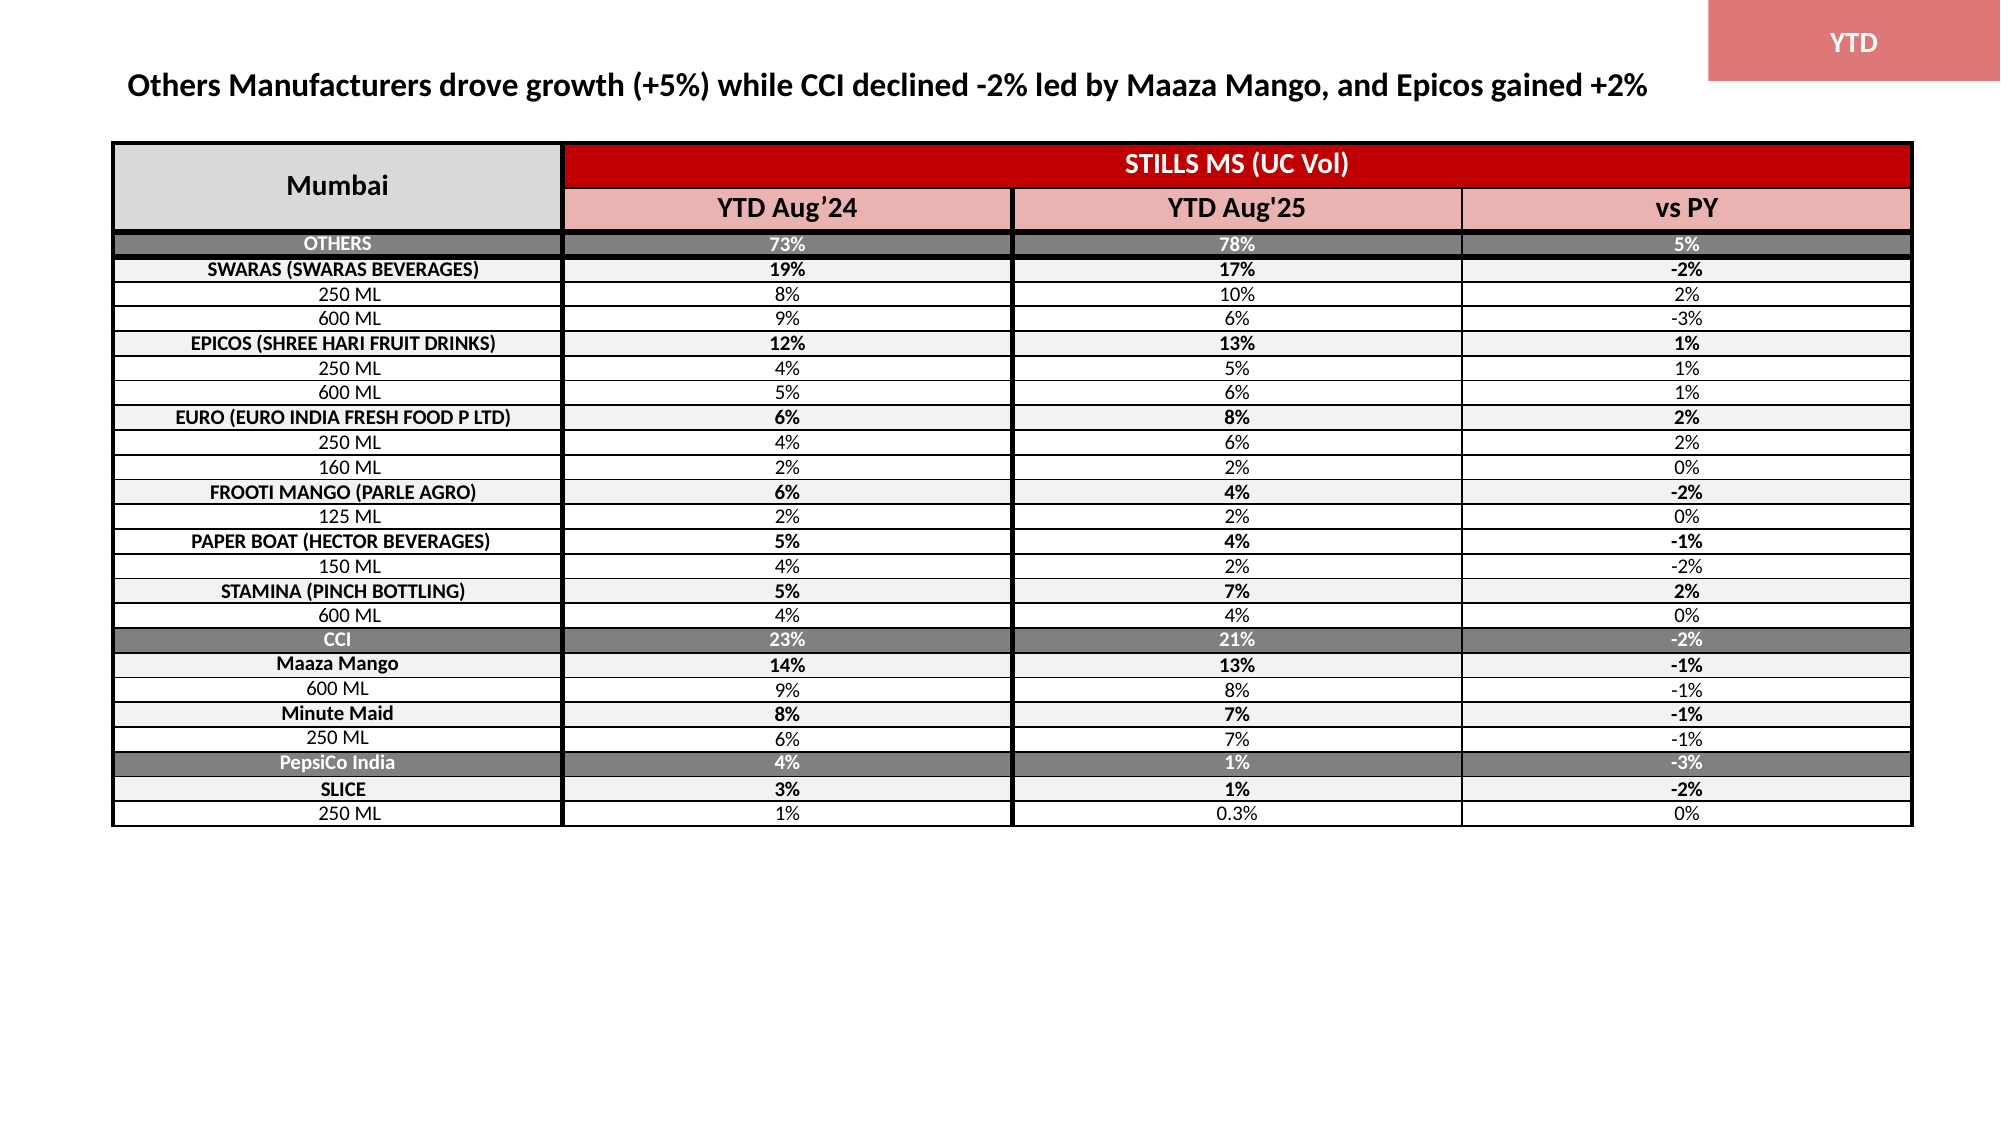

YTD
Others Manufacturers drove growth (+5%) while CCI declined -2% led by Maaza Mango, and Epicos gained +2%

| Mumbai | STILLS MS (UC Vol) |  |  |
| --- | --- | --- | --- |
|  | YTD Aug’24 | YTD Aug'25 | vs PY |
| OTHERS | 73% | 78% | 5% |
| SWARAS (SWARAS BEVERAGES) | 19% | 17% | -2% |
| 250 ML | 8% | 10% | 2% |
| 600 ML | 9% | 6% | -3% |
| EPICOS (SHREE HARI FRUIT DRINKS) | 12% | 13% | 1% |
| 250 ML | 4% | 5% | 1% |
| 600 ML | 5% | 6% | 1% |
| EURO (EURO INDIA FRESH FOOD P LTD) | 6% | 8% | 2% |
| 250 ML | 4% | 6% | 2% |
| 160 ML | 2% | 2% | 0% |
| FROOTI MANGO (PARLE AGRO) | 6% | 4% | -2% |
| 125 ML | 2% | 2% | 0% |
| PAPER BOAT (HECTOR BEVERAGES) | 5% | 4% | -1% |
| 150 ML | 4% | 2% | -2% |
| STAMINA (PINCH BOTTLING) | 5% | 7% | 2% |
| 600 ML | 4% | 4% | 0% |
| CCI | 23% | 21% | -2% |
| Maaza Mango | 14% | 13% | -1% |
| 600 ML | 9% | 8% | -1% |
| Minute Maid | 8% | 7% | -1% |
| 250 ML | 6% | 7% | -1% |
| PepsiCo India | 4% | 1% | -3% |
| SLICE | 3% | 1% | -2% |
| 250 ML | 1% | 0.3% | 0% |